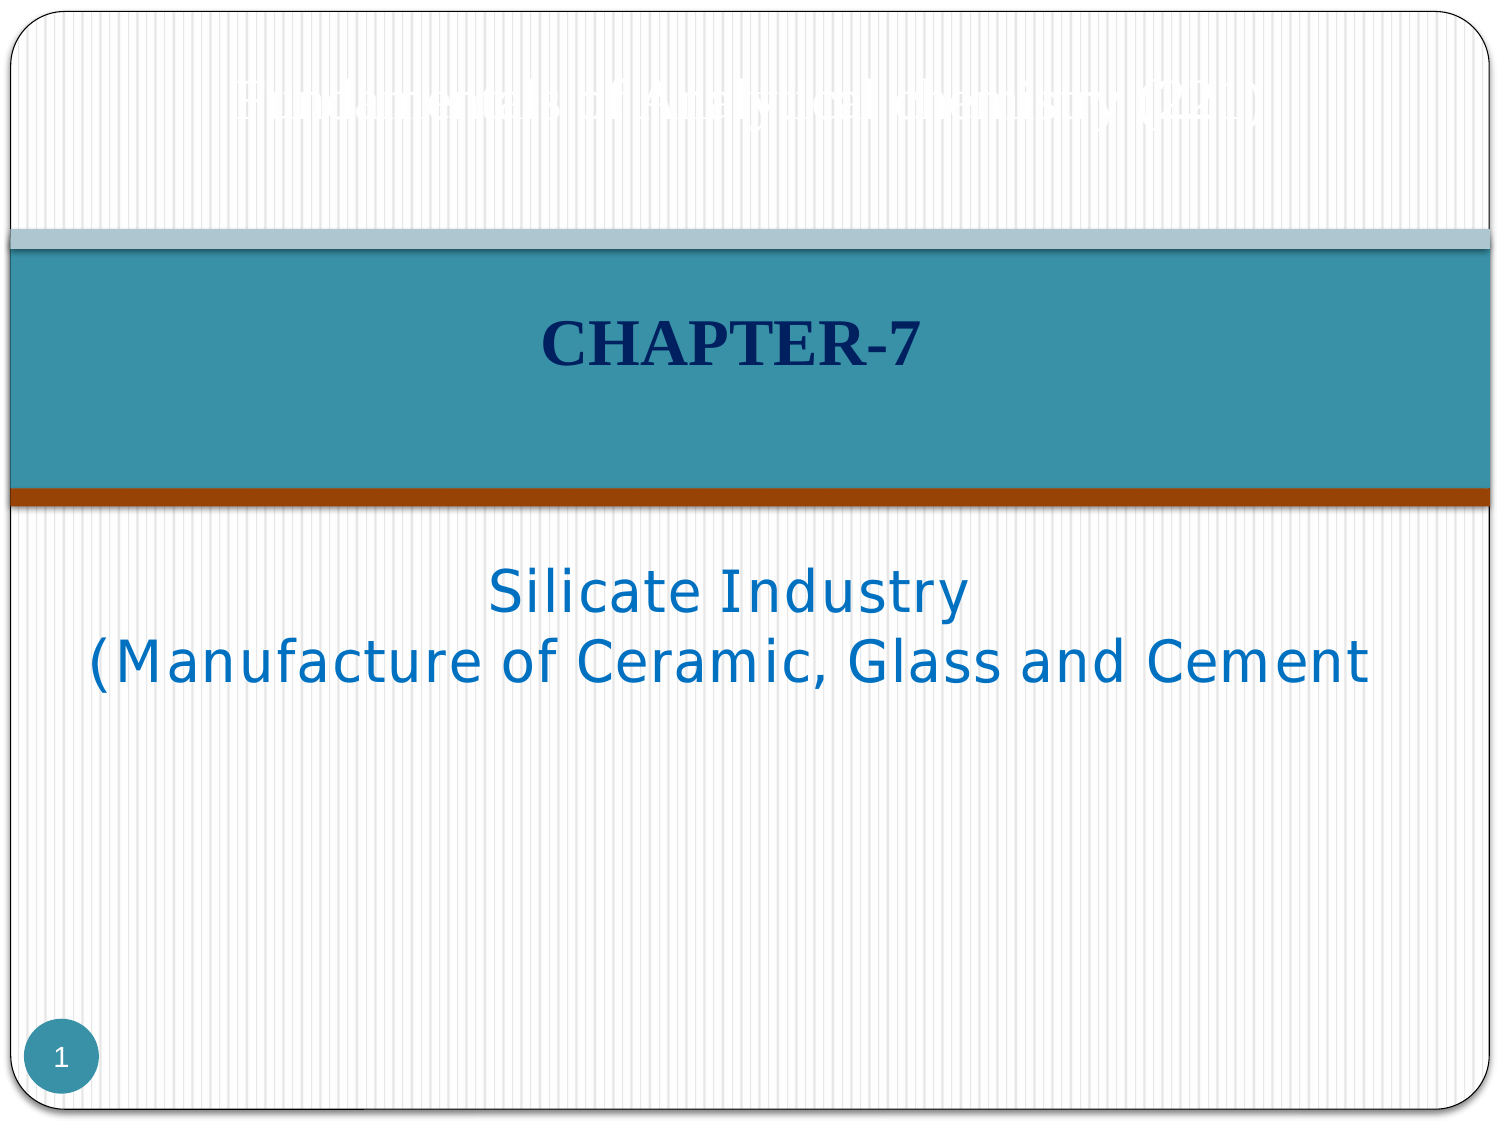

# Fundamentals of Analytical chemistry (221)

CHAPTER-7

Silicate Industry
(Manufacture of Ceramic, Glass and Cement
1